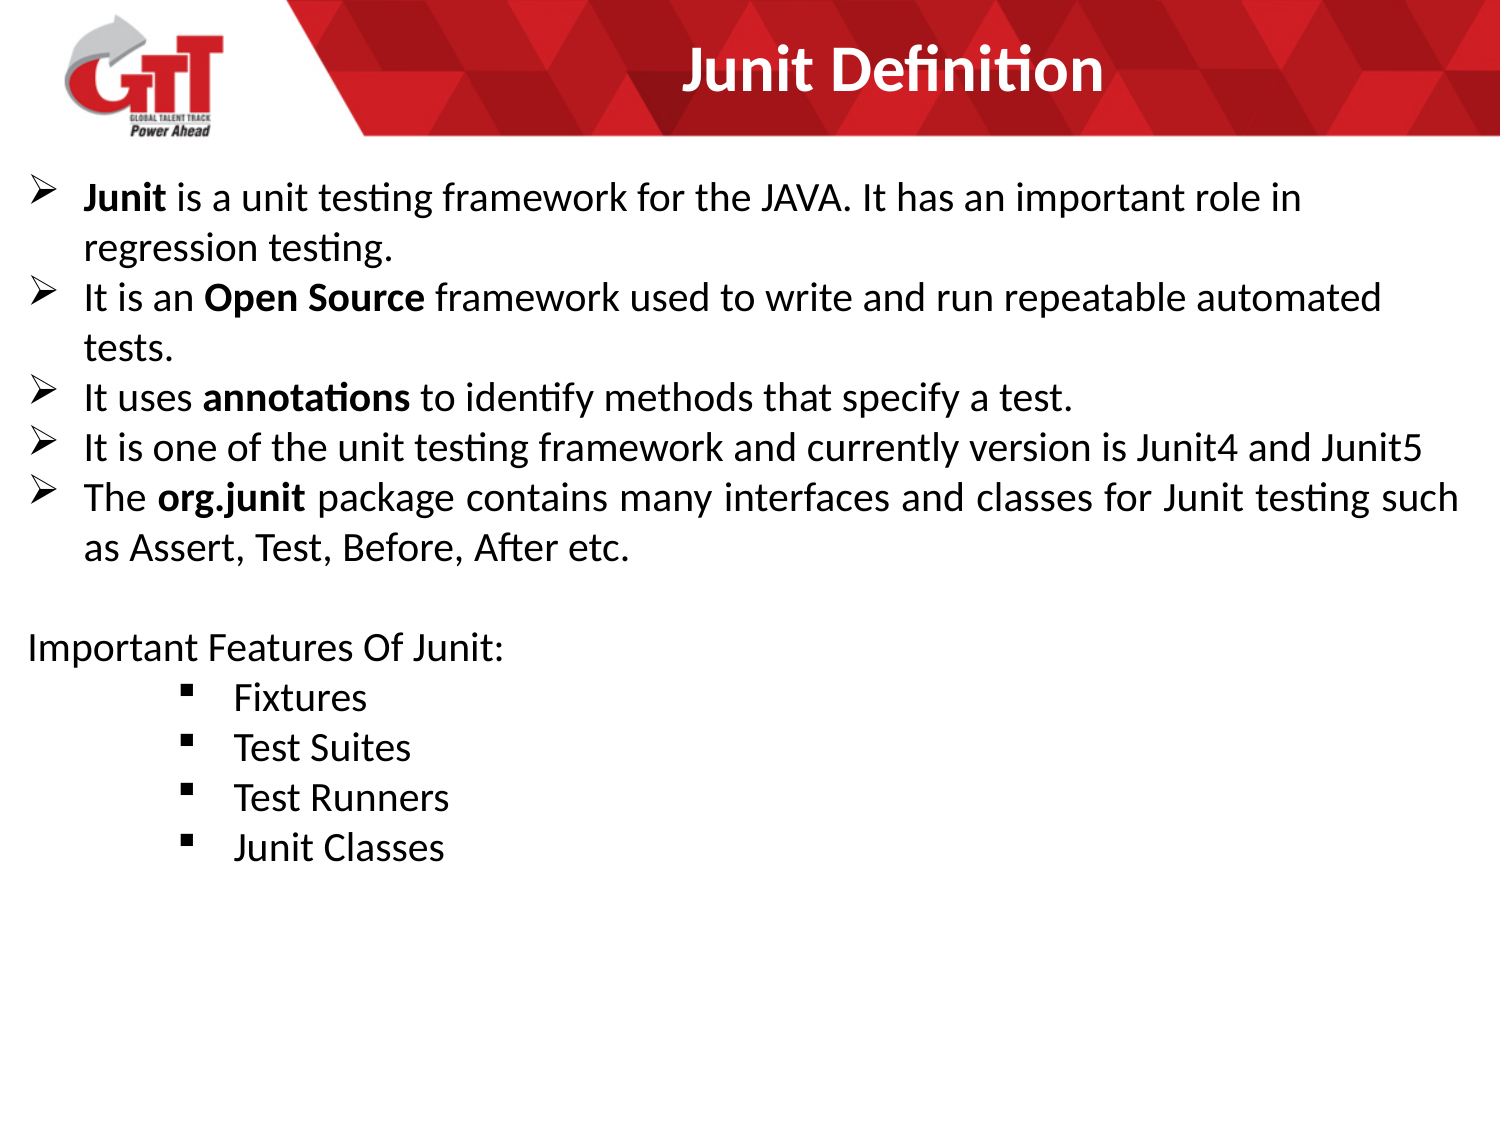

# Junit Definition
Junit is a unit testing framework for the JAVA. It has an important role in regression testing.
It is an Open Source framework used to write and run repeatable automated tests.
It uses annotations to identify methods that specify a test.
It is one of the unit testing framework and currently version is Junit4 and Junit5
The org.junit package contains many interfaces and classes for Junit testing such as Assert, Test, Before, After etc.

Important Features Of Junit:
Fixtures
Test Suites
Test Runners
Junit Classes